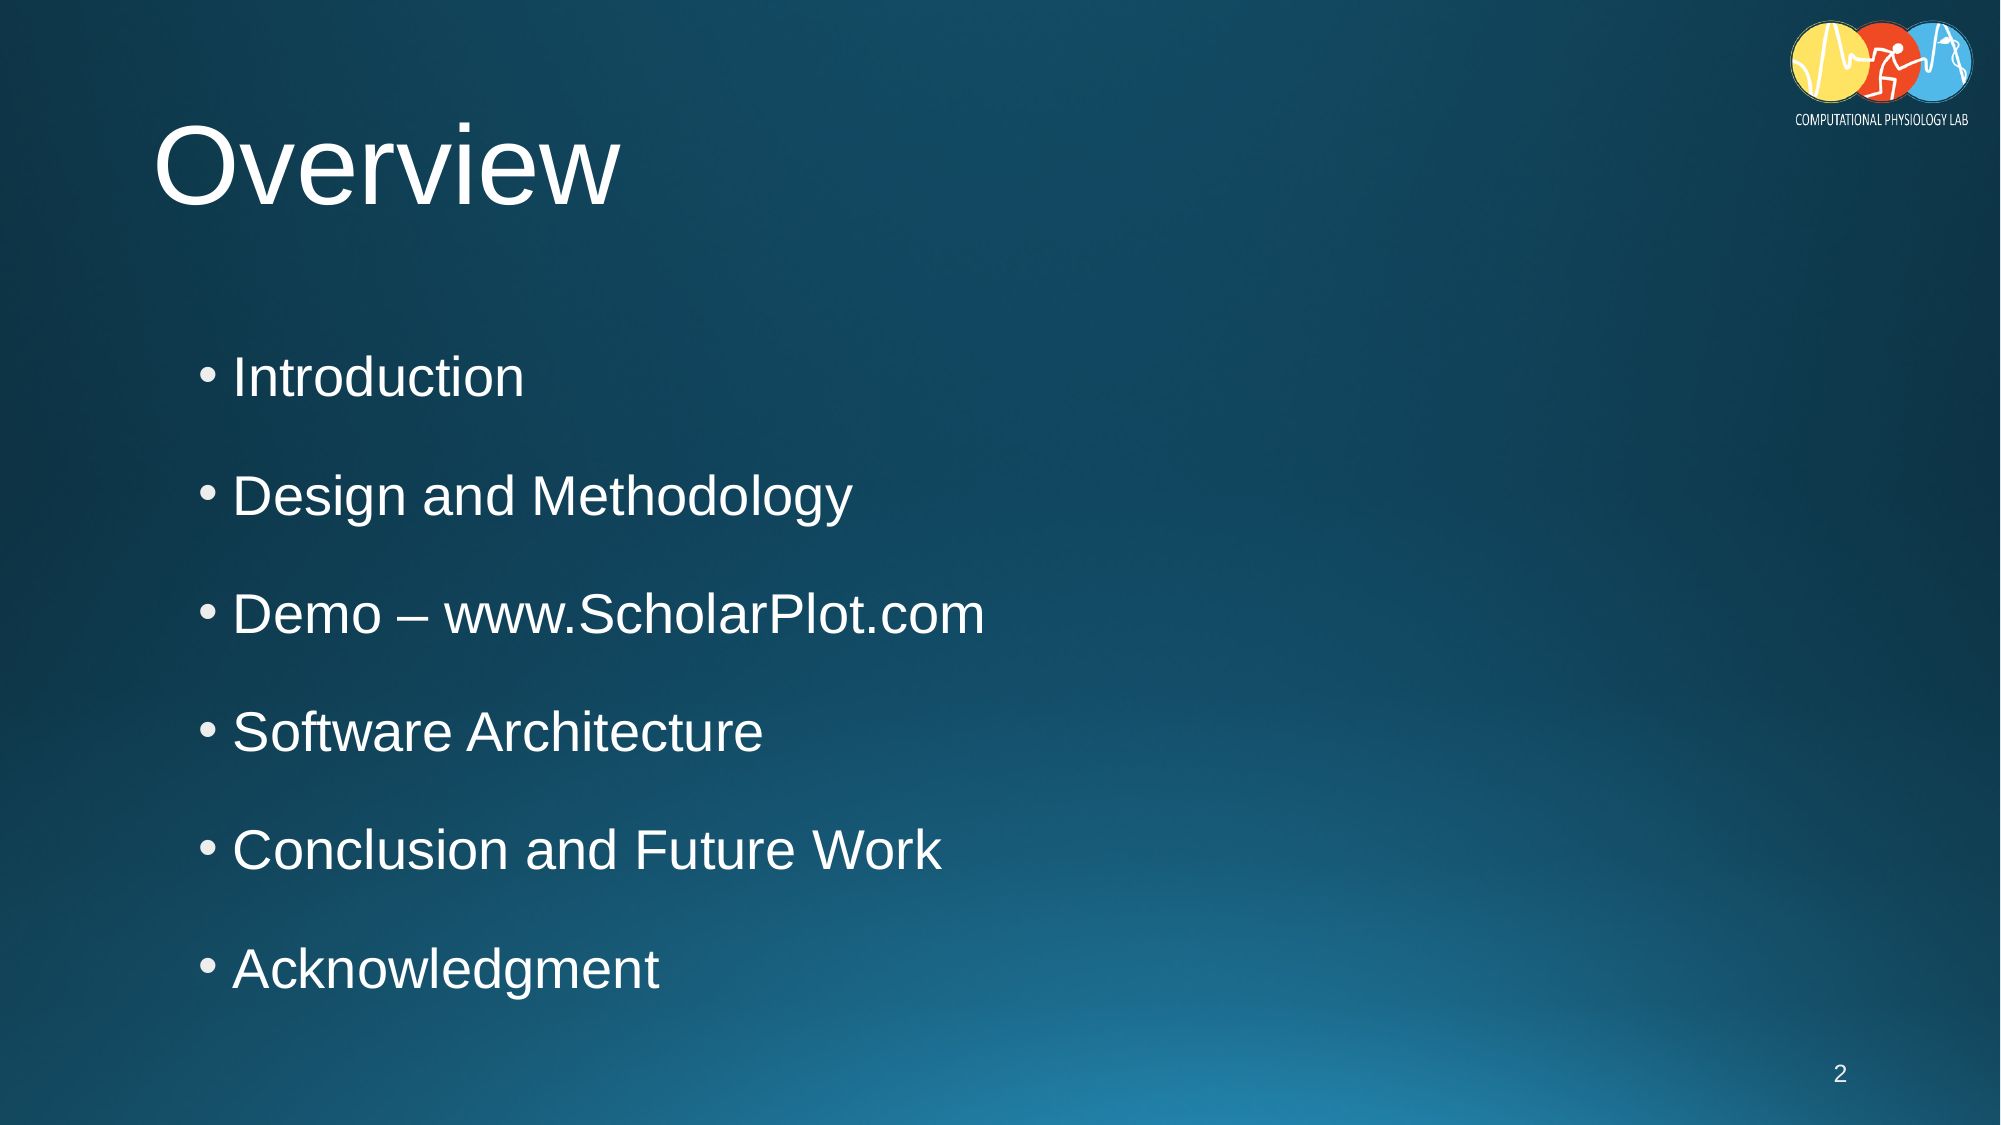

# Overview
Introduction
Design and Methodology
Demo – www.ScholarPlot.com
Software Architecture
Conclusion and Future Work
Acknowledgment

2